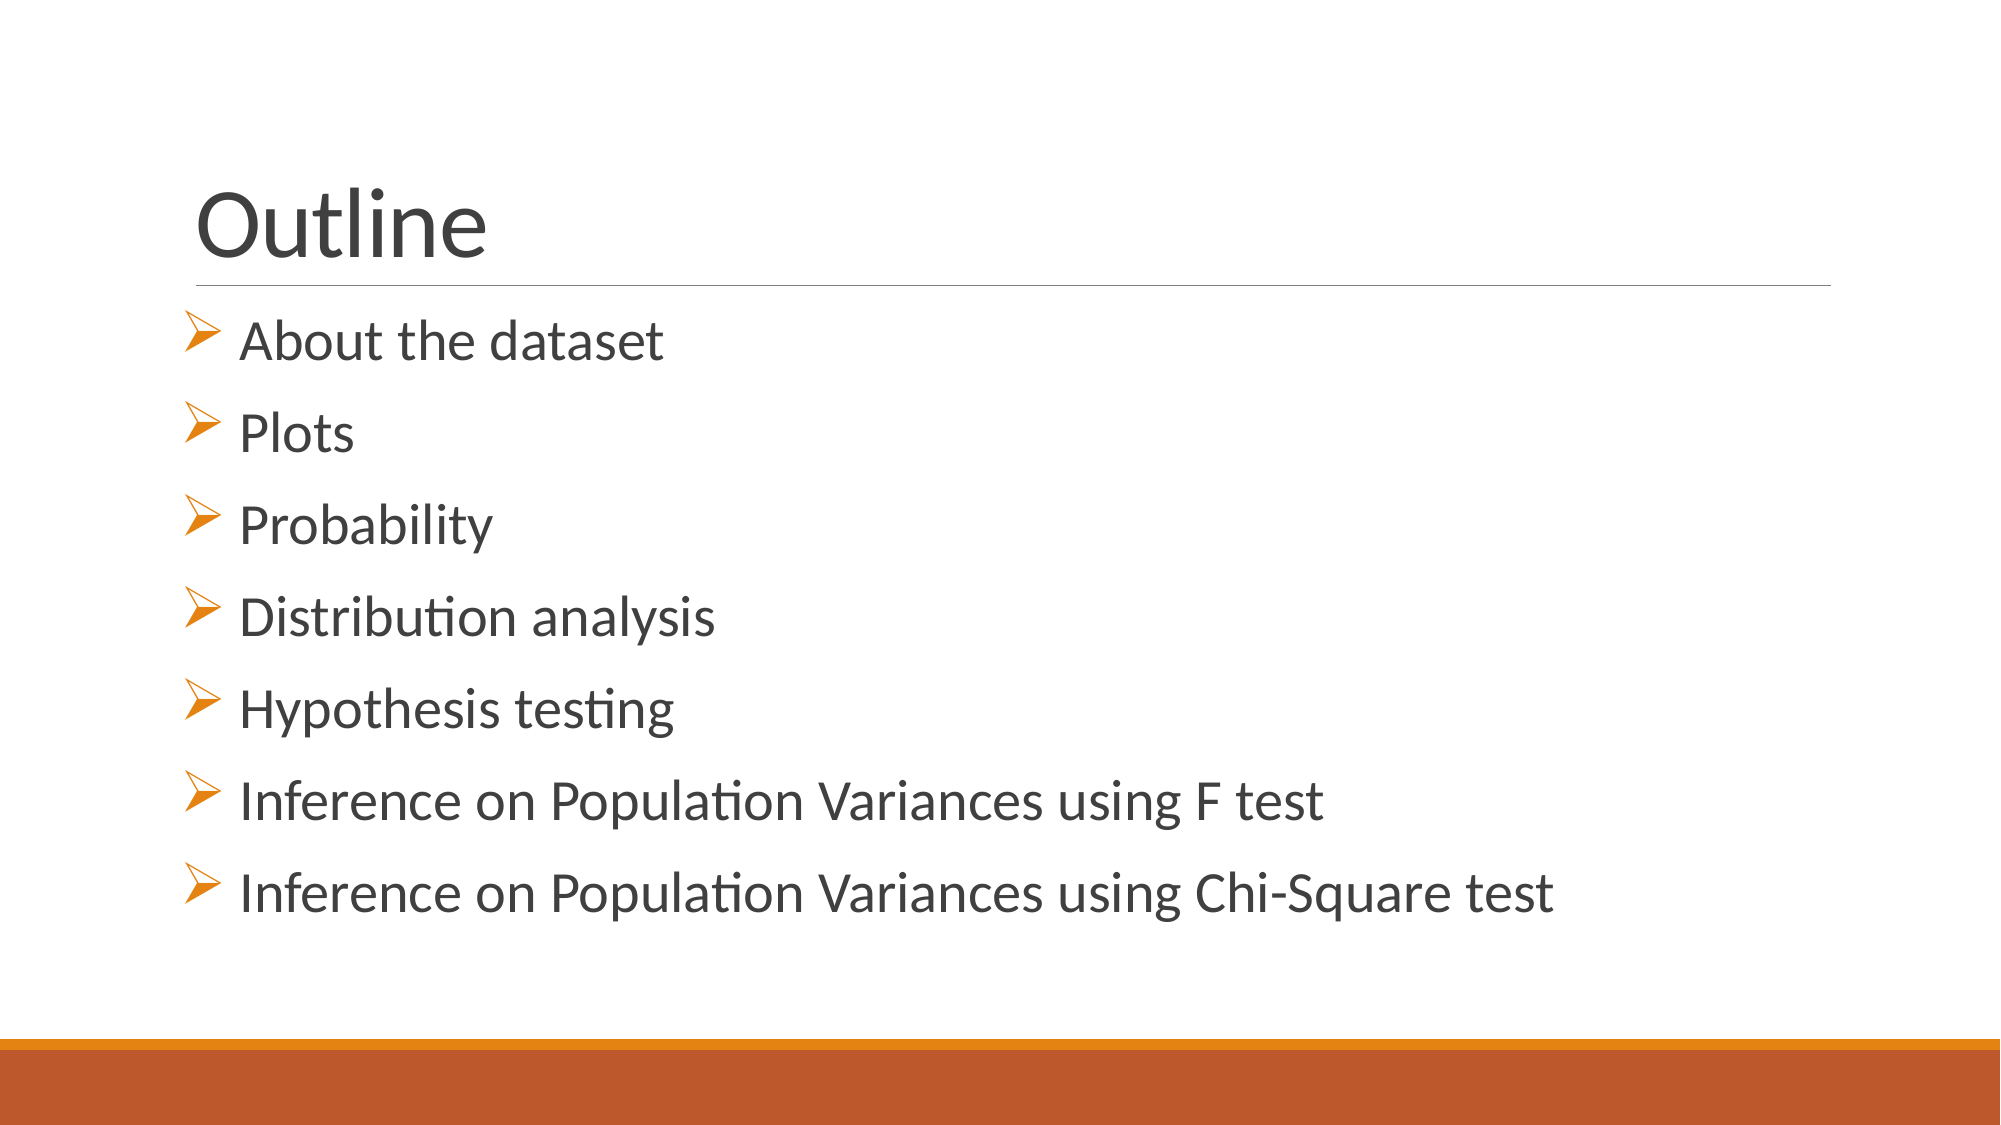

# Outline
 About the dataset
 Plots
 Probability
 Distribution analysis
 Hypothesis testing
 Inference on Population Variances using F test
 Inference on Population Variances using Chi-Square test